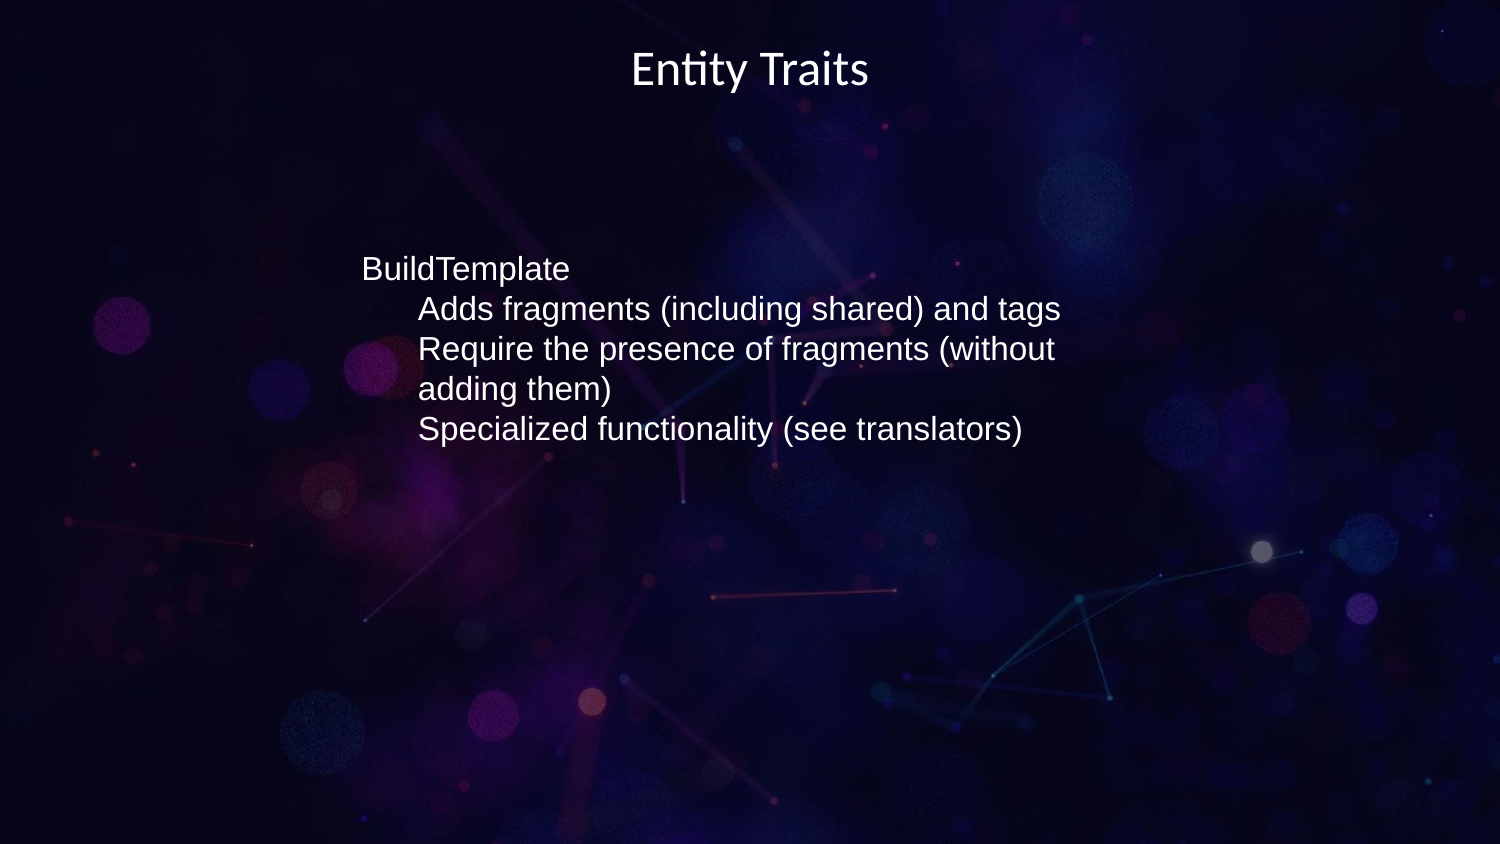

Entity Traits
BuildTemplate
Adds fragments (including shared) and tags
Require the presence of fragments (without adding them)
Specialized functionality (see translators)